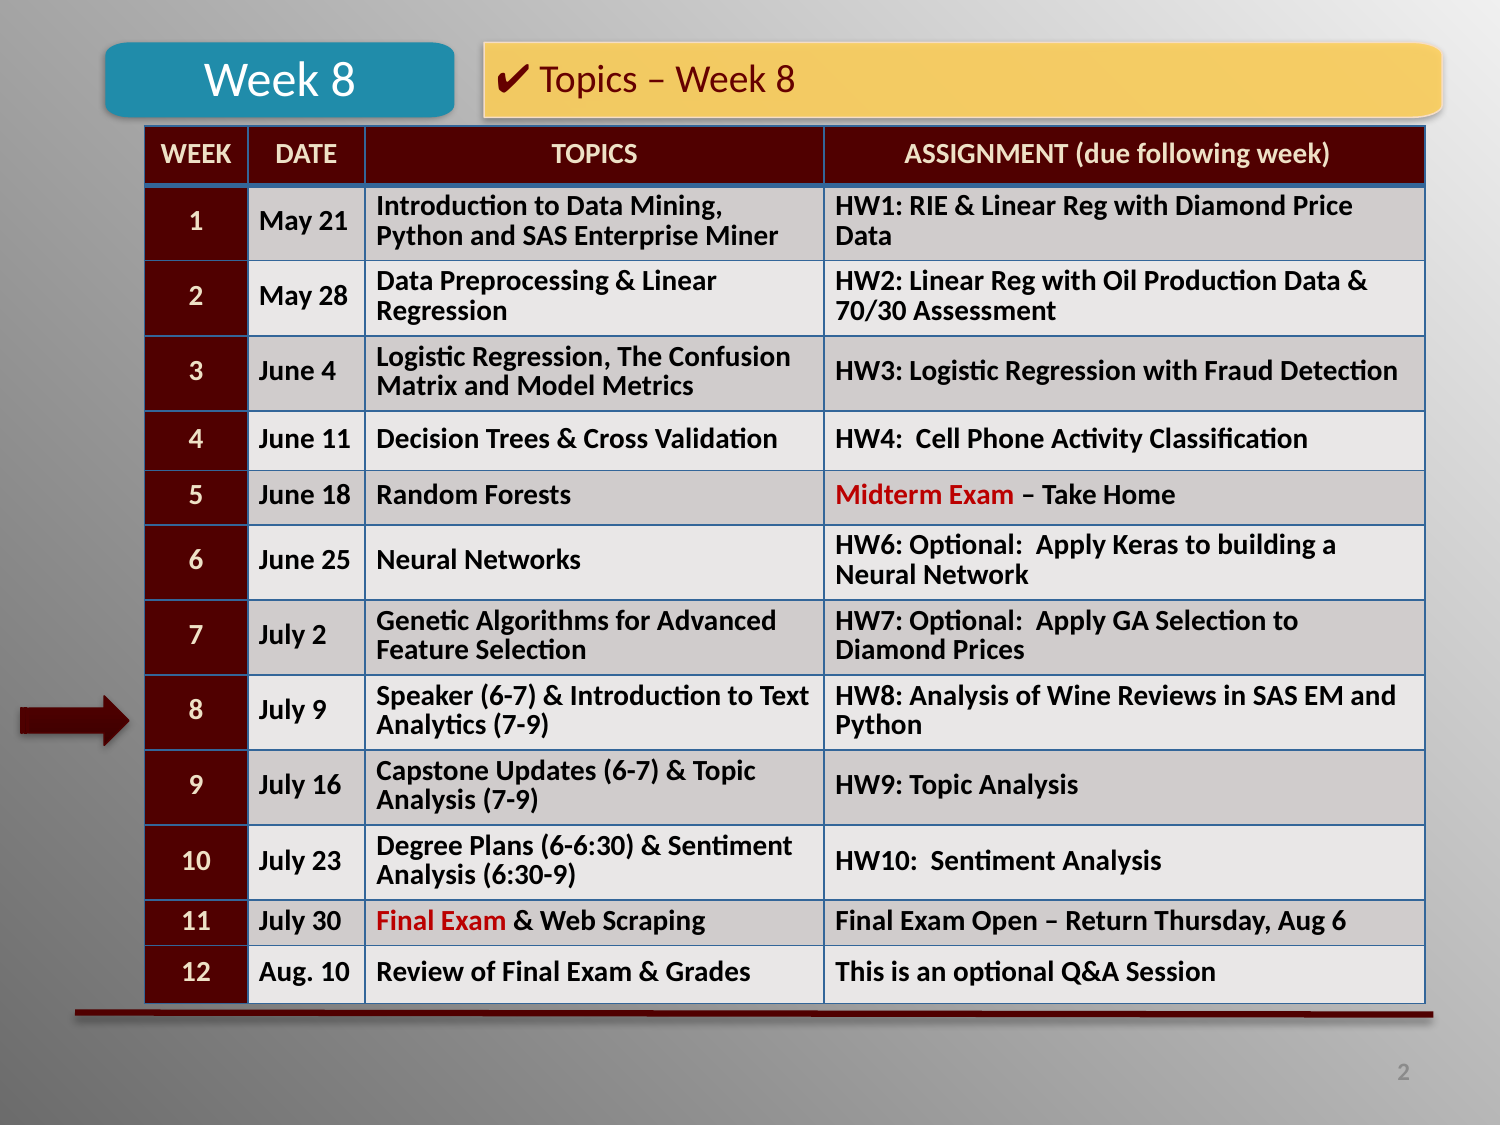

Week 8
✔ Topics – Week 8
| WEEK | DATE | TOPICS | ASSIGNMENT (due following week) |
| --- | --- | --- | --- |
| 1 | May 21 | Introduction to Data Mining, Python and SAS Enterprise Miner | HW1: RIE & Linear Reg with Diamond Price Data |
| 2 | May 28 | Data Preprocessing & Linear Regression | HW2: Linear Reg with Oil Production Data & 70/30 Assessment |
| 3 | June 4 | Logistic Regression, The Confusion Matrix and Model Metrics | HW3: Logistic Regression with Fraud Detection |
| 4 | June 11 | Decision Trees & Cross Validation | HW4: Cell Phone Activity Classification |
| 5 | June 18 | Random Forests | Midterm Exam – Take Home |
| 6 | June 25 | Neural Networks | HW6: Optional: Apply Keras to building a Neural Network |
| 7 | July 2 | Genetic Algorithms for Advanced Feature Selection | HW7: Optional: Apply GA Selection to Diamond Prices |
| 8 | July 9 | Speaker (6-7) & Introduction to Text Analytics (7-9) | HW8: Analysis of Wine Reviews in SAS EM and Python |
| 9 | July 16 | Capstone Updates (6-7) & Topic Analysis (7-9) | HW9: Topic Analysis |
| 10 | July 23 | Degree Plans (6-6:30) & Sentiment Analysis (6:30-9) | HW10: Sentiment Analysis |
| 11 | July 30 | Final Exam & Web Scraping | Final Exam Open – Return Thursday, Aug 6 |
| 12 | Aug. 10 | Review of Final Exam & Grades | This is an optional Q&A Session |

2